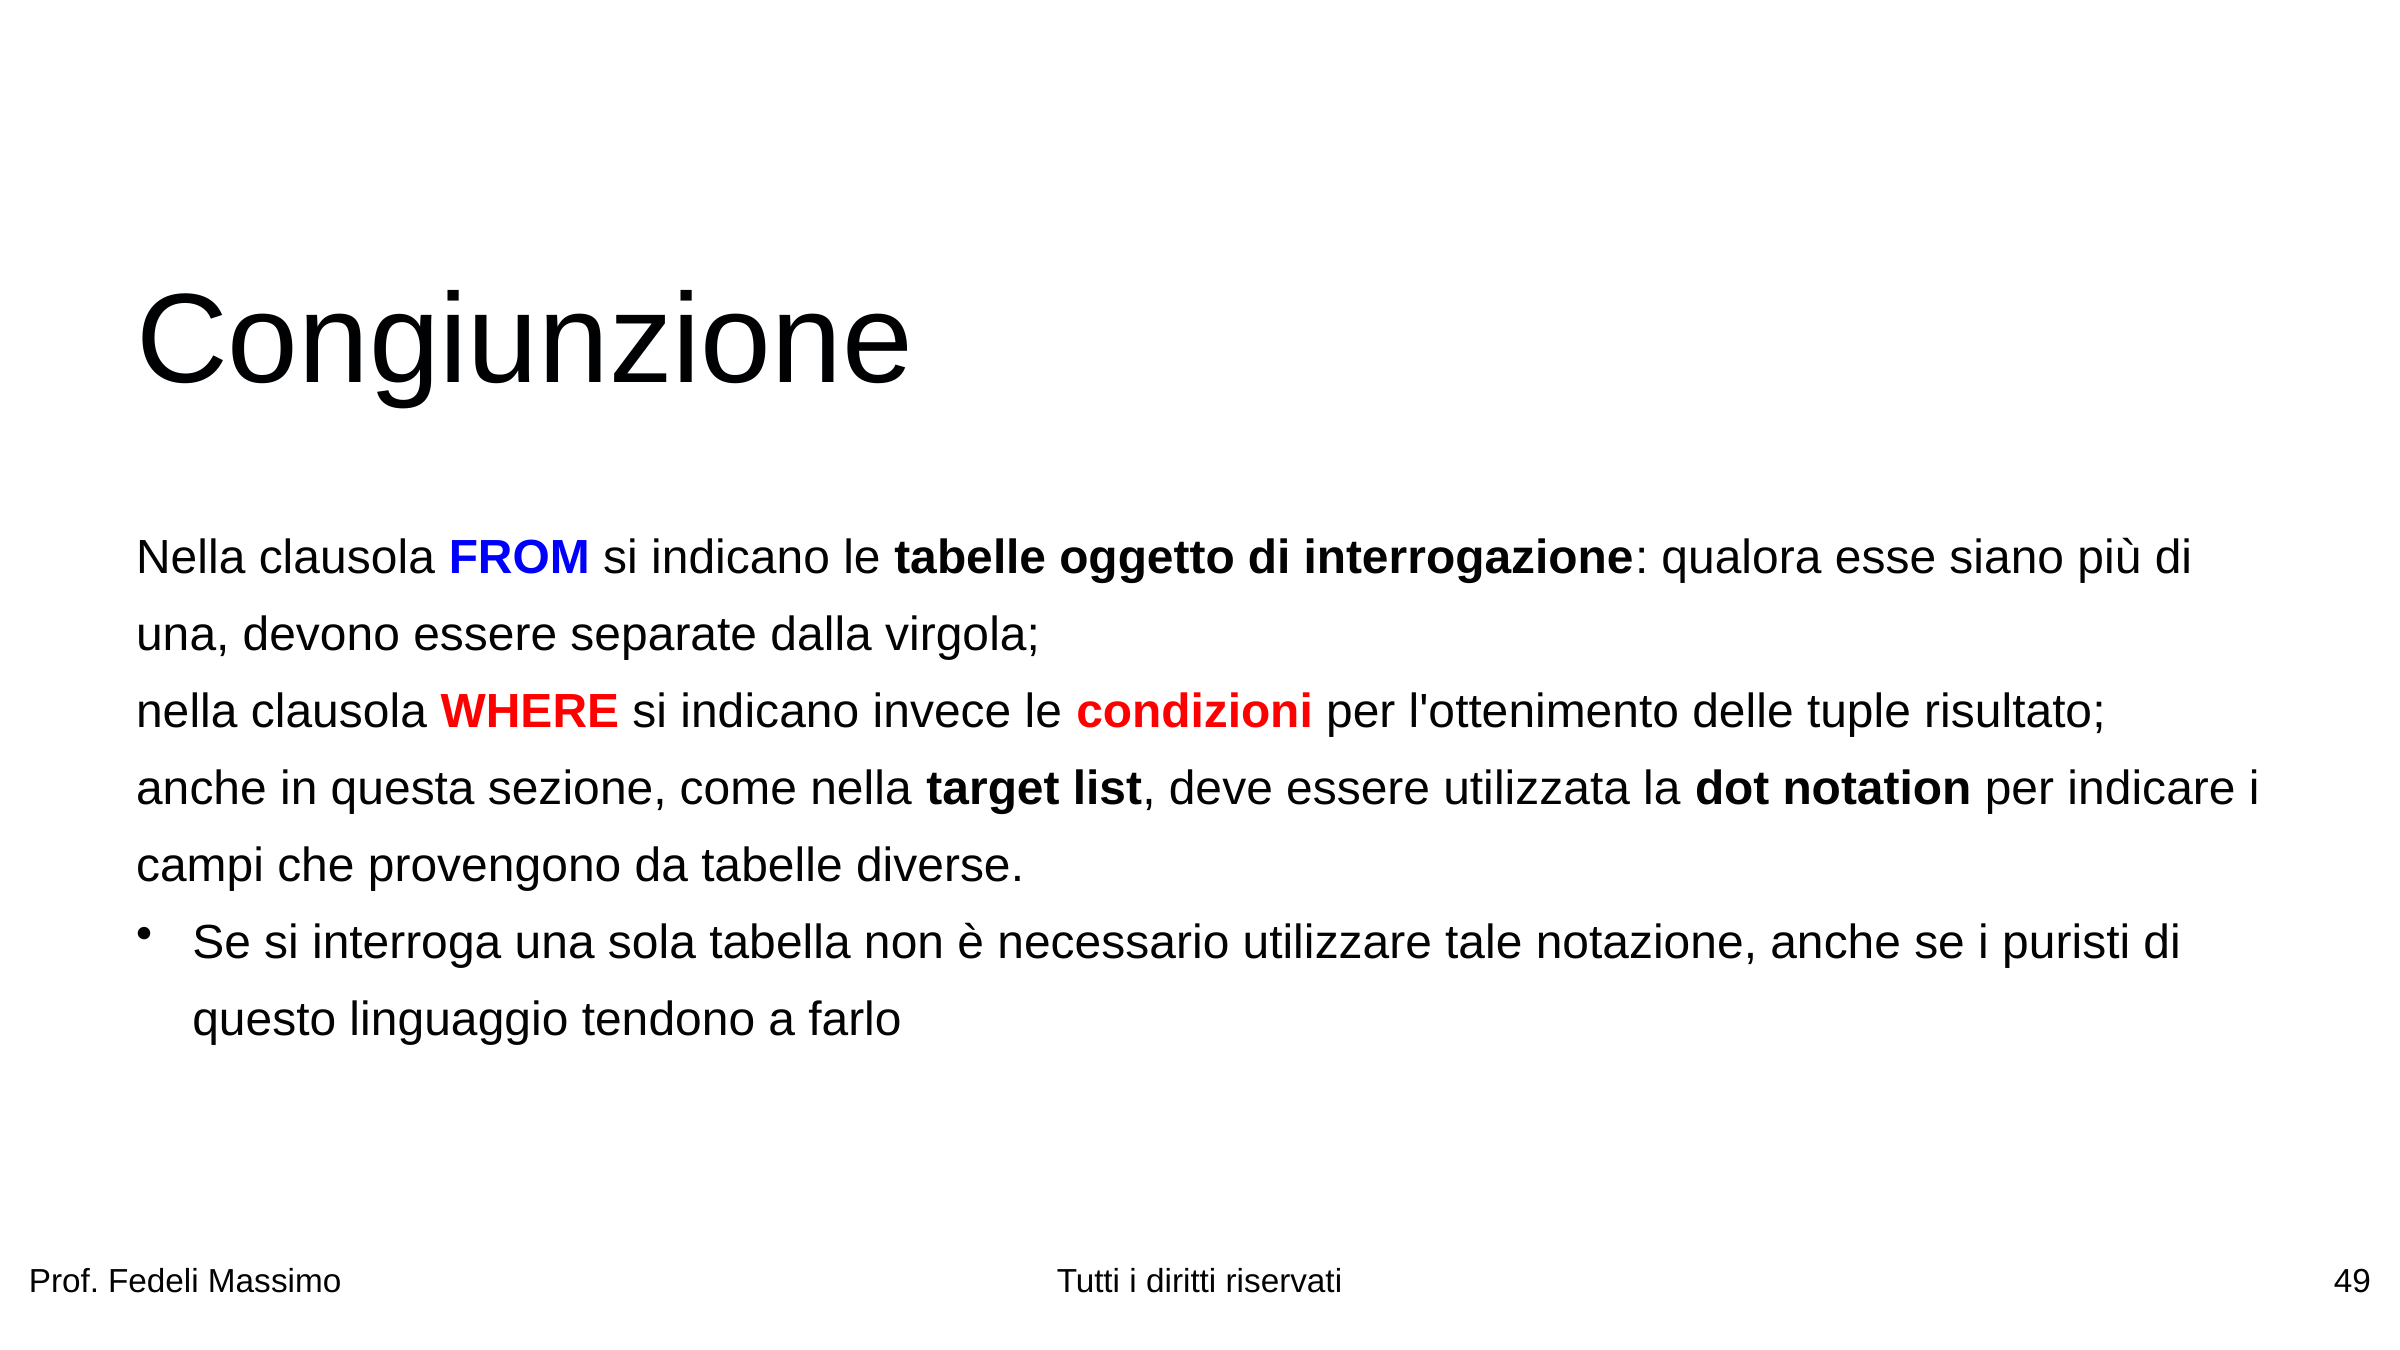

Congiunzione
Nella clausola FROM si indicano le tabelle oggetto di interrogazione: qualora esse siano più di una, devono essere separate dalla virgola;
nella clausola WHERE si indicano invece le condizioni per l'ottenimento delle tuple risultato;
anche in questa sezione, come nella target list, deve essere utilizzata la dot notation per indicare i campi che provengono da tabelle diverse.
Se si interroga una sola tabella non è necessario utilizzare tale notazione, anche se i puristi di questo linguaggio tendono a farlo
Prof. Fedeli Massimo
Tutti i diritti riservati
49